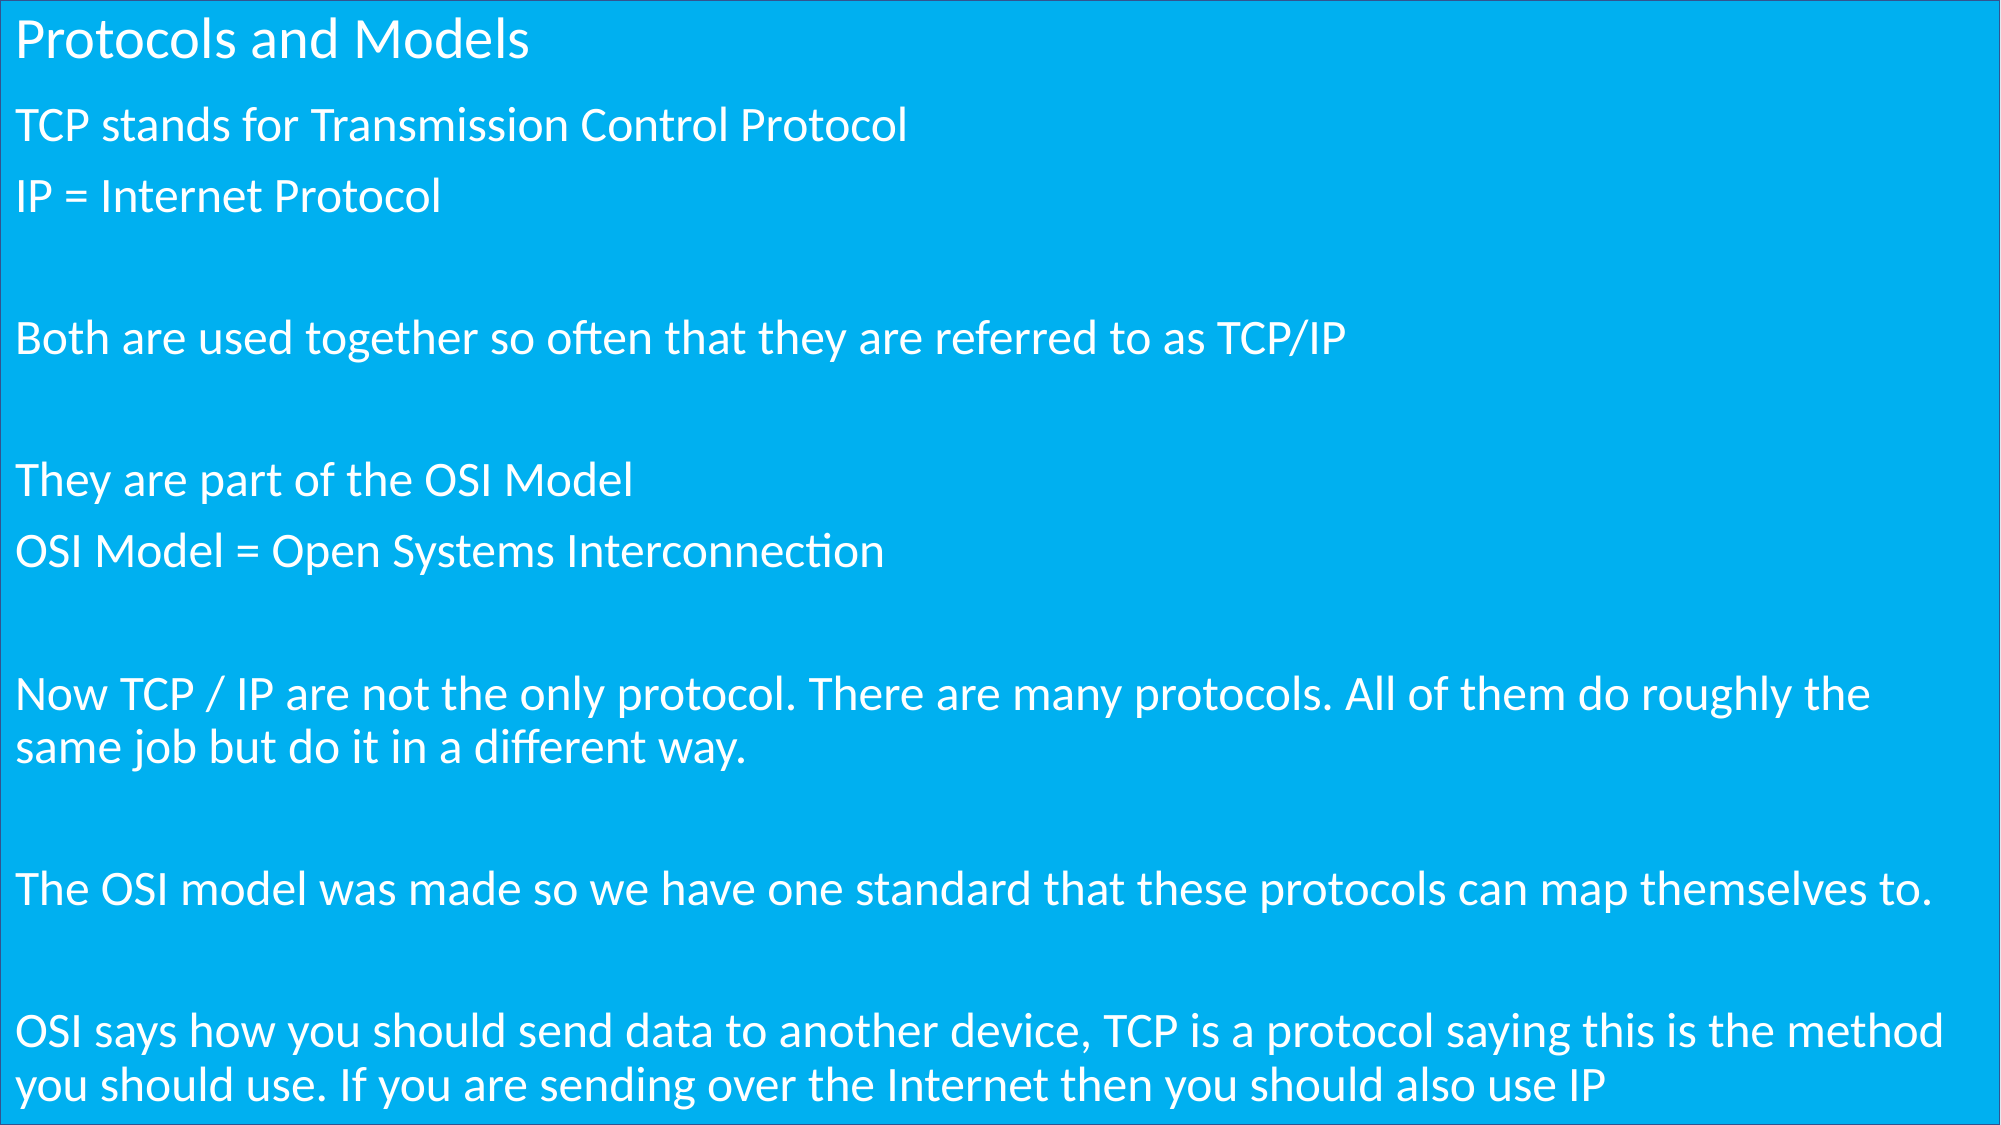

# Protocols and Models
TCP stands for Transmission Control Protocol
IP = Internet Protocol

Both are used together so often that they are referred to as TCP/IP

They are part of the OSI Model
OSI Model = Open Systems Interconnection

Now TCP / IP are not the only protocol. There are many protocols. All of them do roughly the same job but do it in a different way.

The OSI model was made so we have one standard that these protocols can map themselves to.

OSI says how you should send data to another device, TCP is a protocol saying this is the method you should use. If you are sending over the Internet then you should also use IP